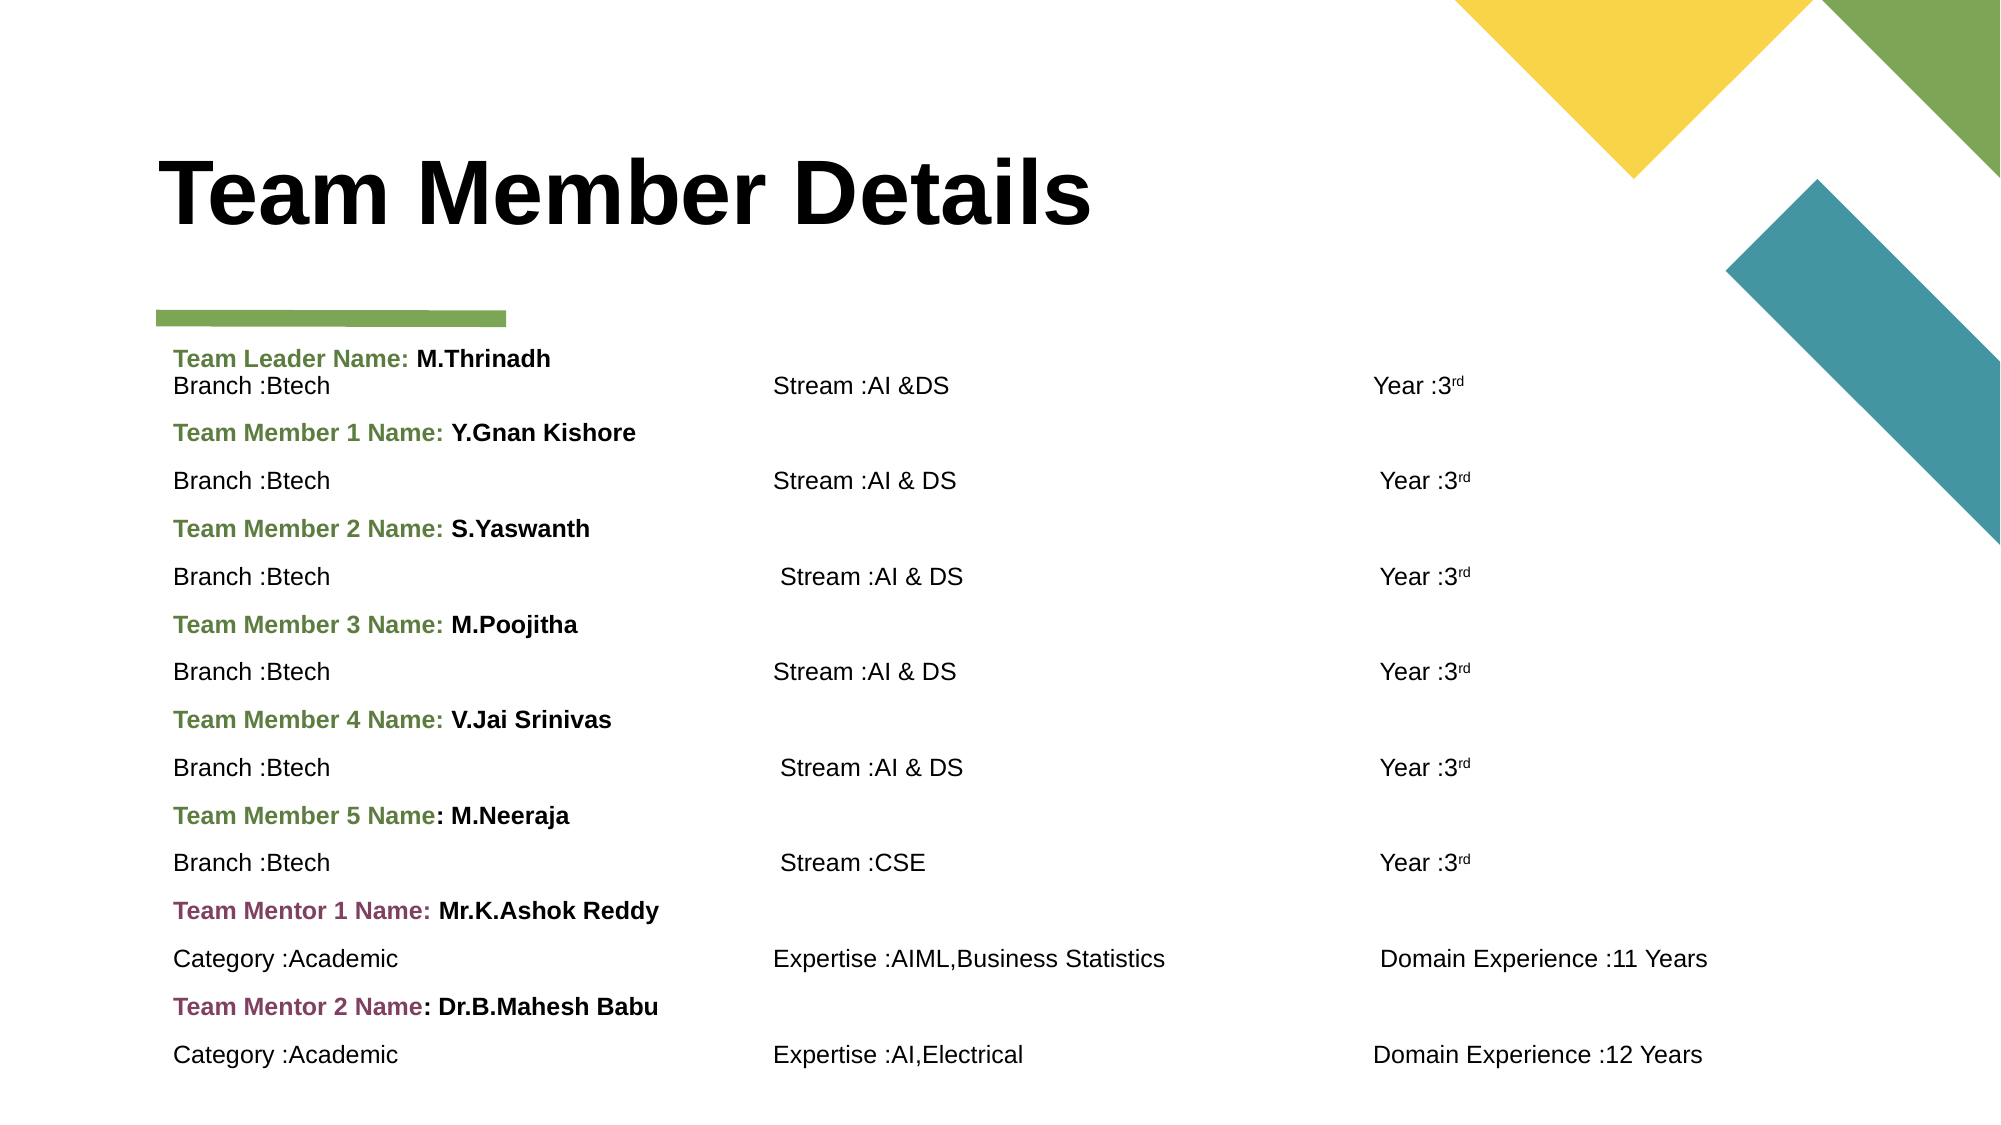

# Team Member Details
Team Leader Name: M.Thrinadh
Branch :Btech			Stream :AI &DS			Year :3rd
Team Member 1 Name: Y.Gnan Kishore
Branch :Btech 			Stream :AI & DS			 Year :3rd
Team Member 2 Name: S.Yaswanth
Branch :Btech 			 Stream :AI & DS 			 Year :3rd
Team Member 3 Name: M.Poojitha
Branch :Btech 		 	Stream :AI & DS 			 Year :3rd
Team Member 4 Name: V.Jai Srinivas
Branch :Btech 			 Stream :AI & DS 		 	 Year :3rd
Team Member 5 Name: M.Neeraja
Branch :Btech 			 Stream :CSE			 Year :3rd
Team Mentor 1 Name: Mr.K.Ashok Reddy
Category :Academic			Expertise :AIML,Business Statistics 		 Domain Experience :11 Years
Team Mentor 2 Name: Dr.B.Mahesh Babu
Category :Academic			Expertise :AI,Electrical			Domain Experience :12 Years